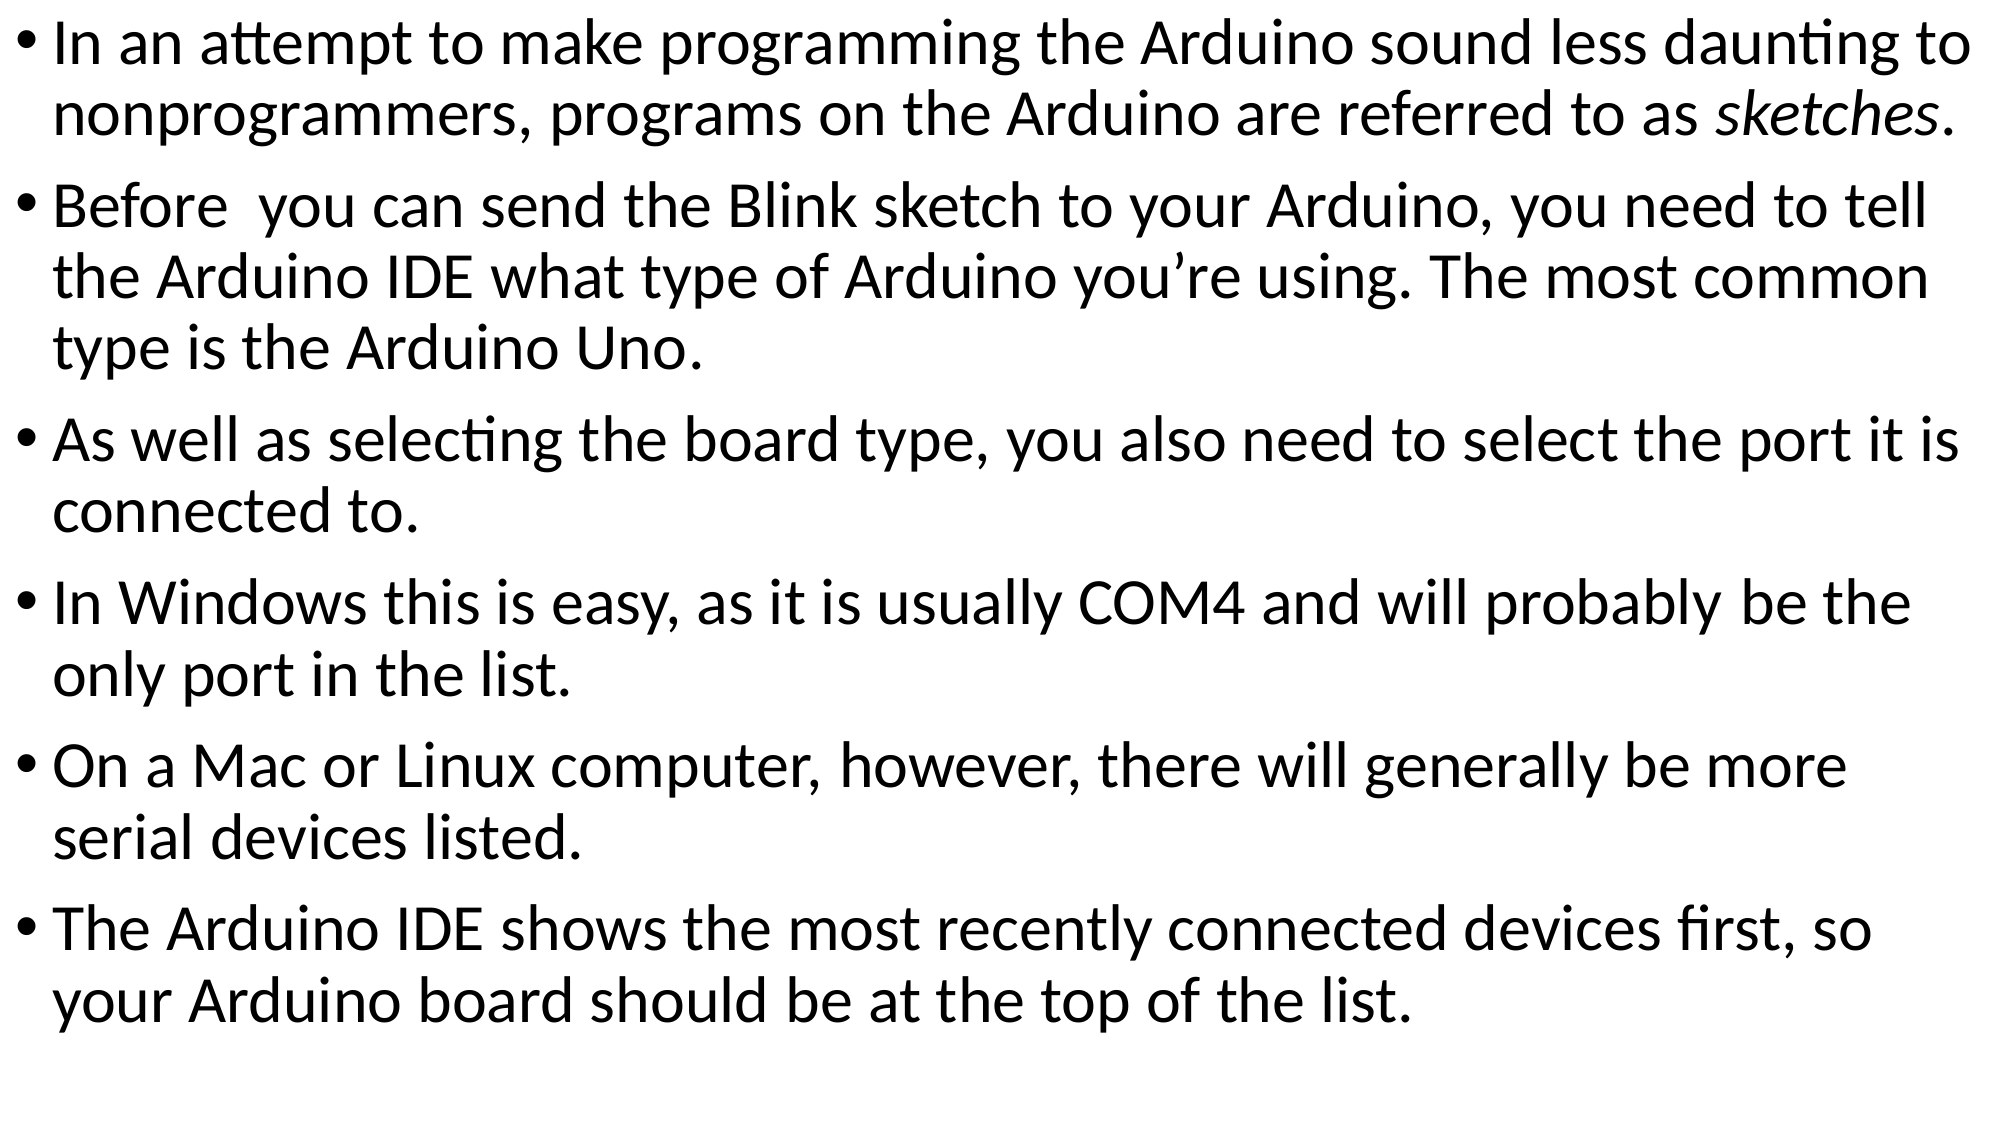

In an attempt to make programming the Arduino sound less daunting to nonprogrammers, programs on the Arduino are referred to as sketches.
Before  you can send the Blink sketch to your Arduino, you need to tell the Arduino IDE what type of Arduino you’re using. The most common type is the Arduino Uno.
As well as selecting the board type, you also need to select the port it is connected to.
In Windows this is easy, as it is usually COM4 and will probably be the only port in the list.
On a Mac or Linux computer, however, there will generally be more serial devices listed.
The Arduino IDE shows the most recently connected devices first, so your Arduino board should be at the top of the list.